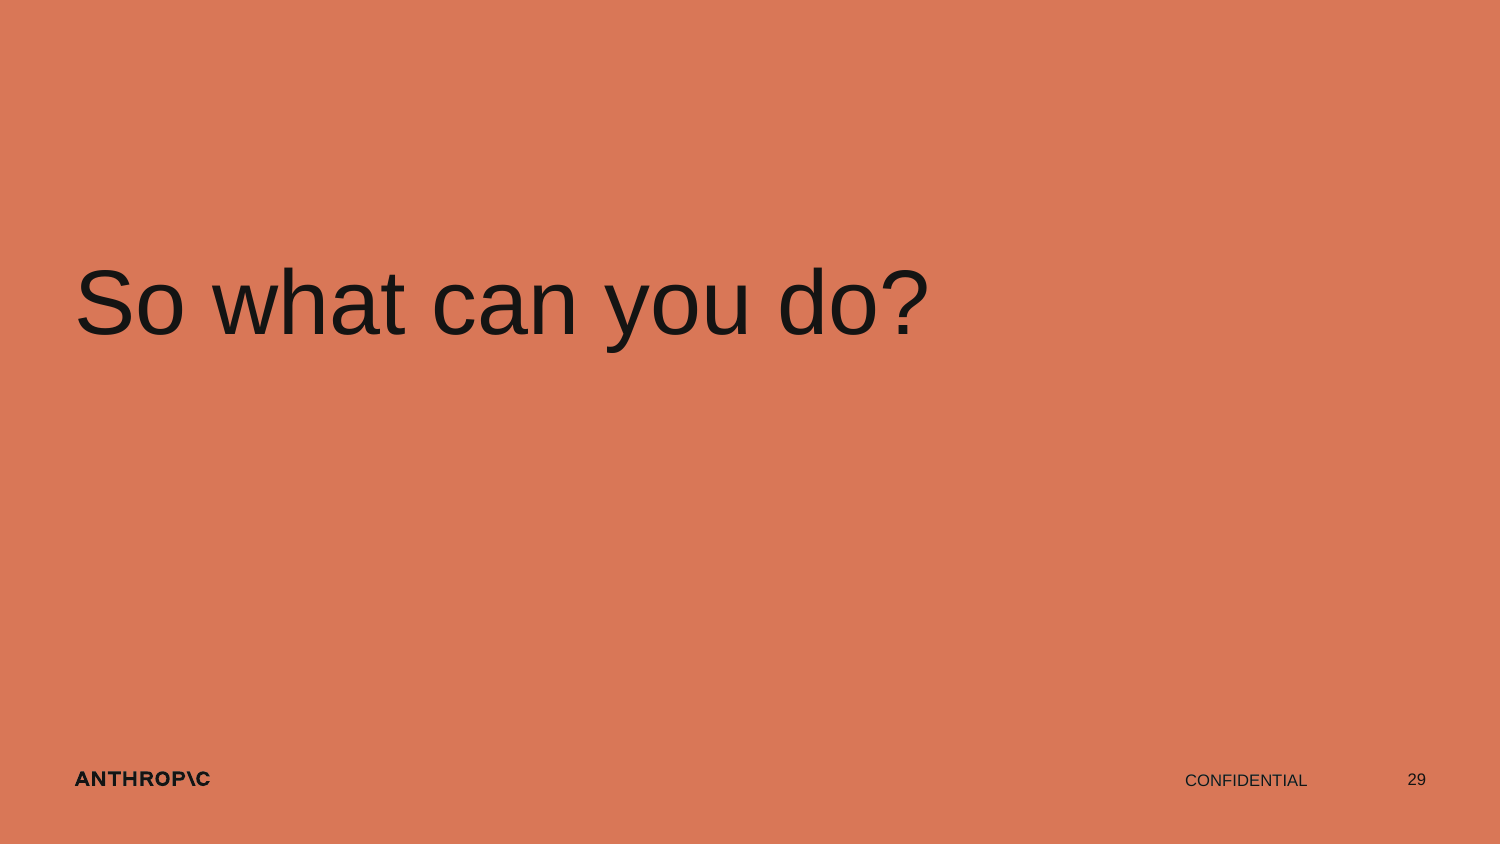

# So what can you do?
29